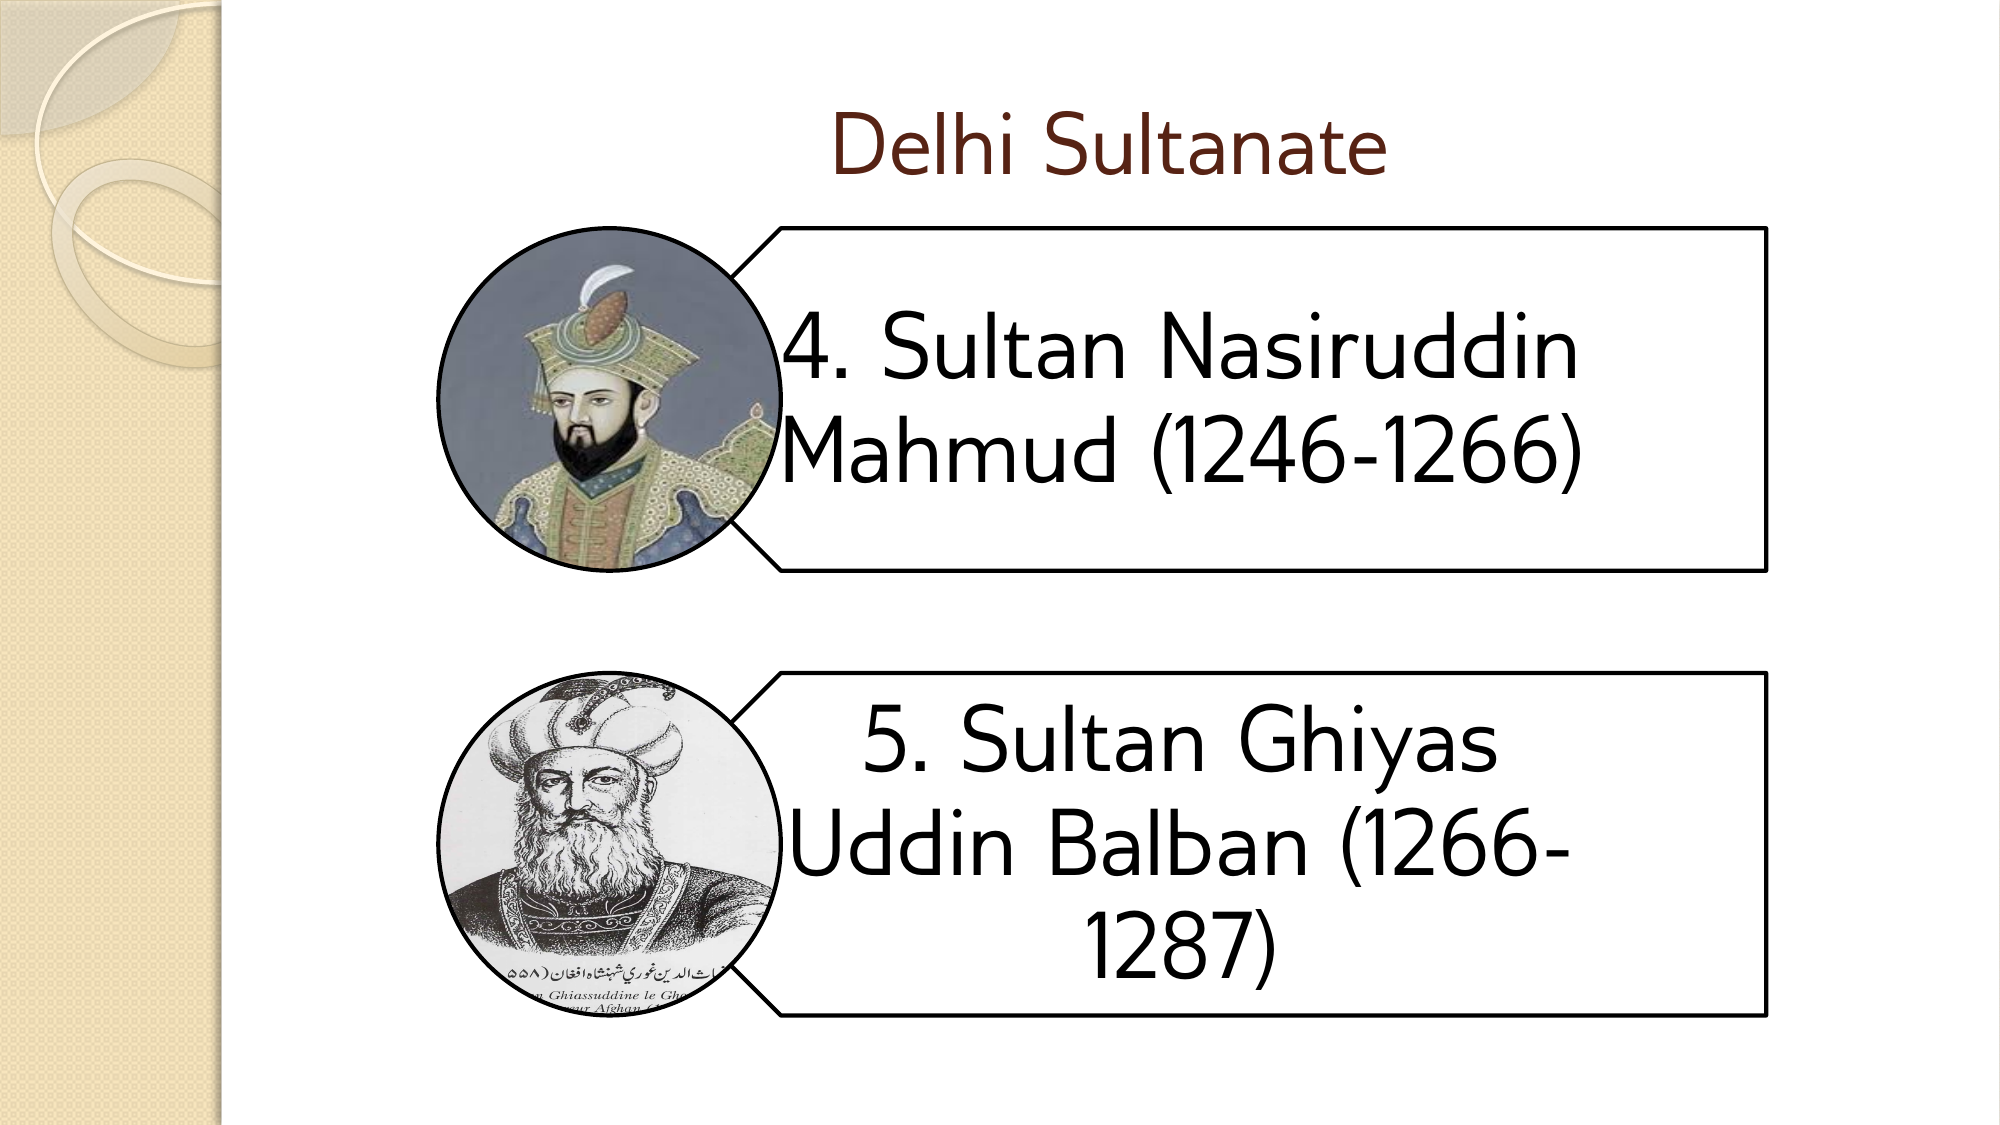

# Delhi Sultanate
4. Sultan Nasiruddin Mahmud (1246-1266)
5. Sultan Ghiyas Uddin Balban (1266-1287)